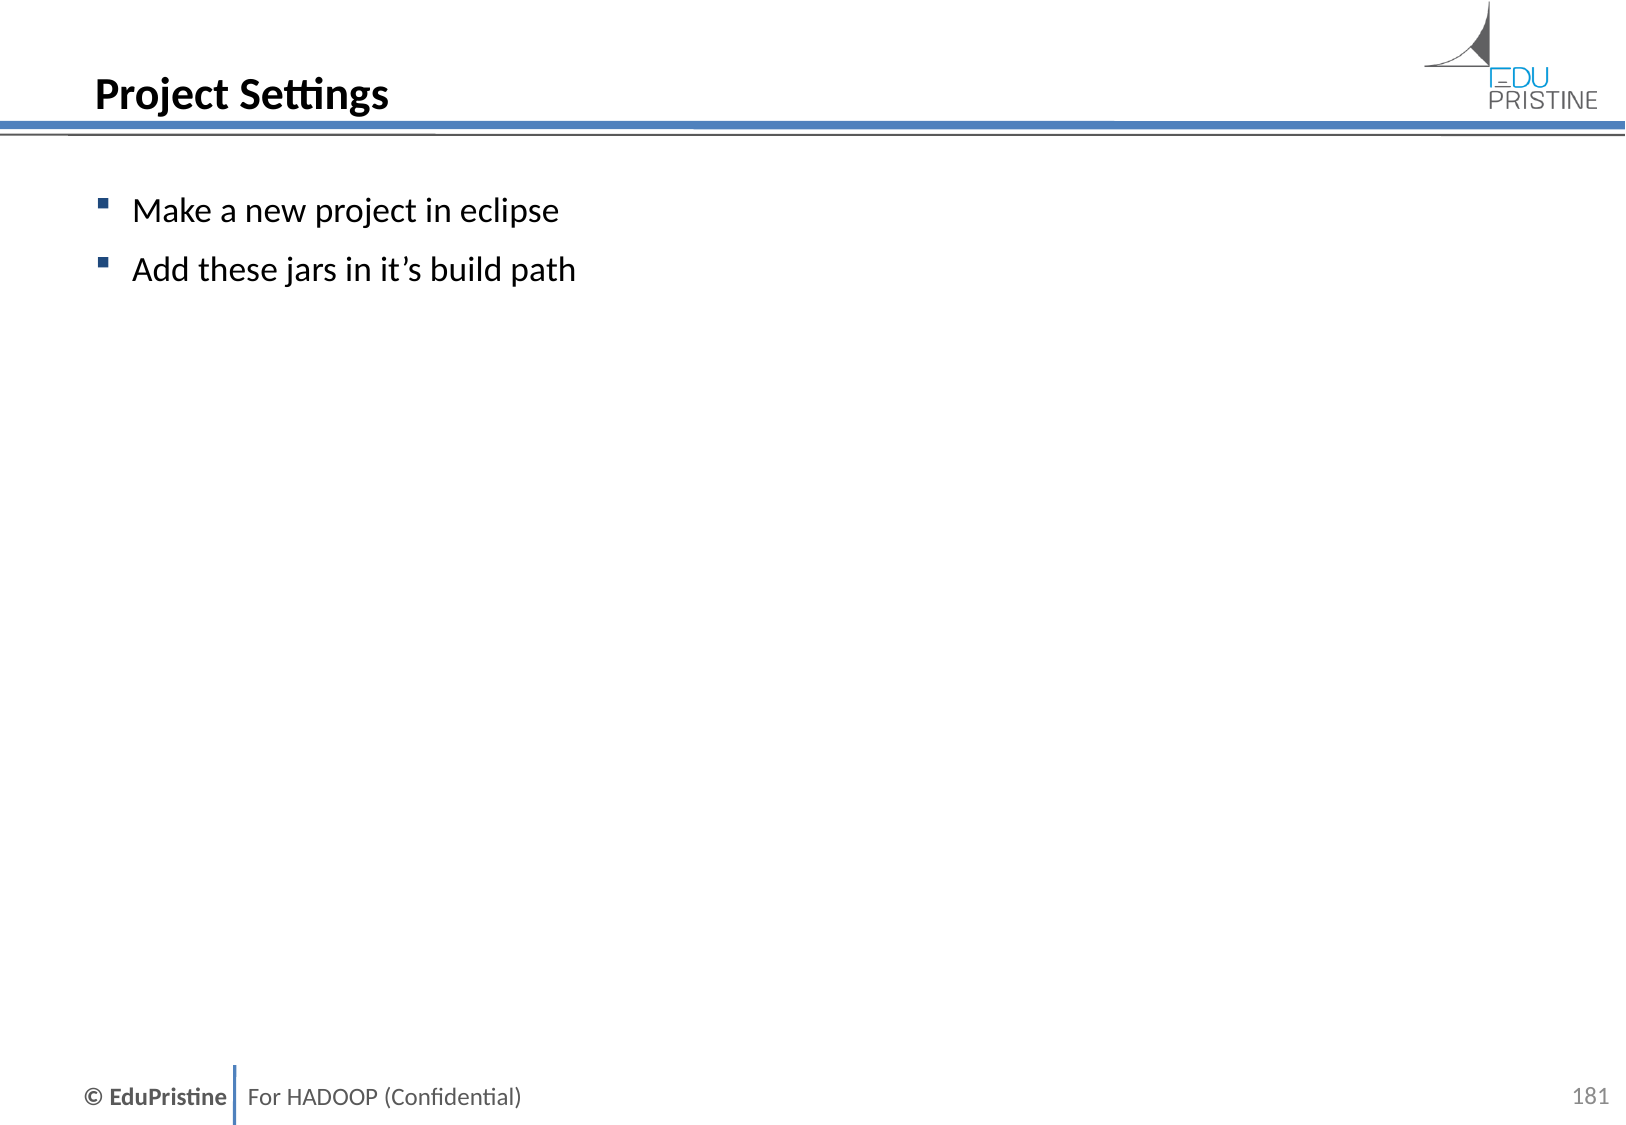

# Project Settings
Make a new project in eclipse
Add these jars in it’s build path
181